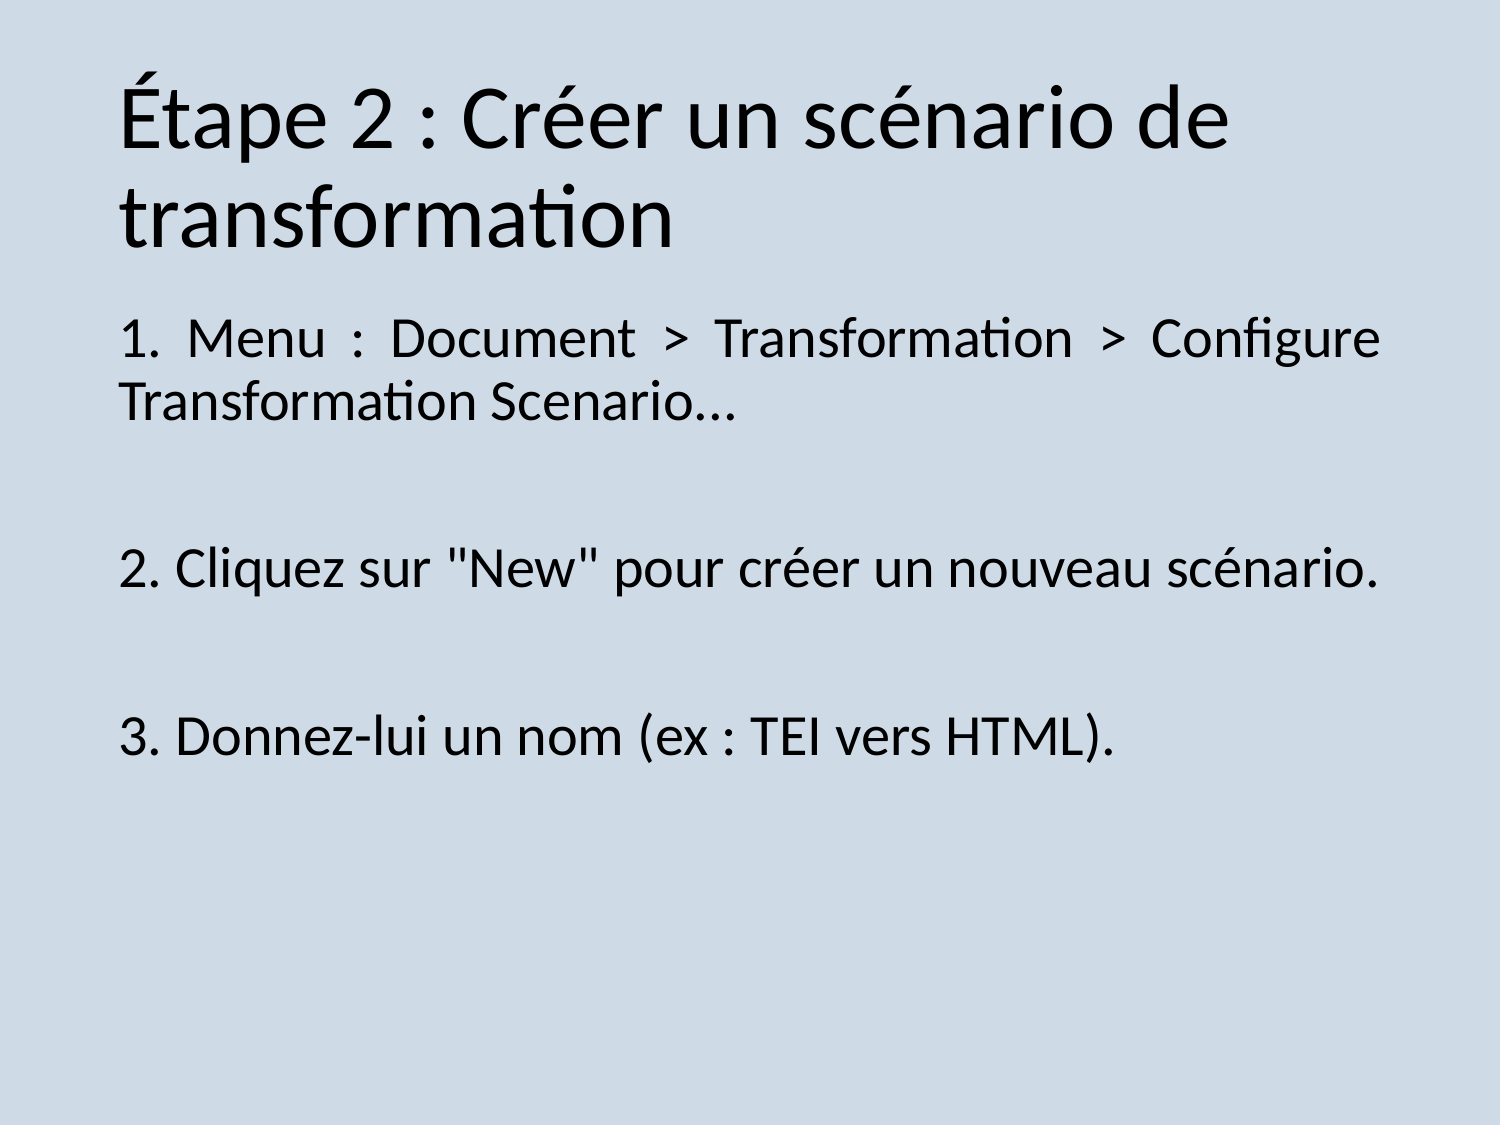

# Étape 2 : Créer un scénario de transformation
1. Menu : Document > Transformation > Configure Transformation Scenario...

2. Cliquez sur "New" pour créer un nouveau scénario.

3. Donnez-lui un nom (ex : TEI vers HTML).